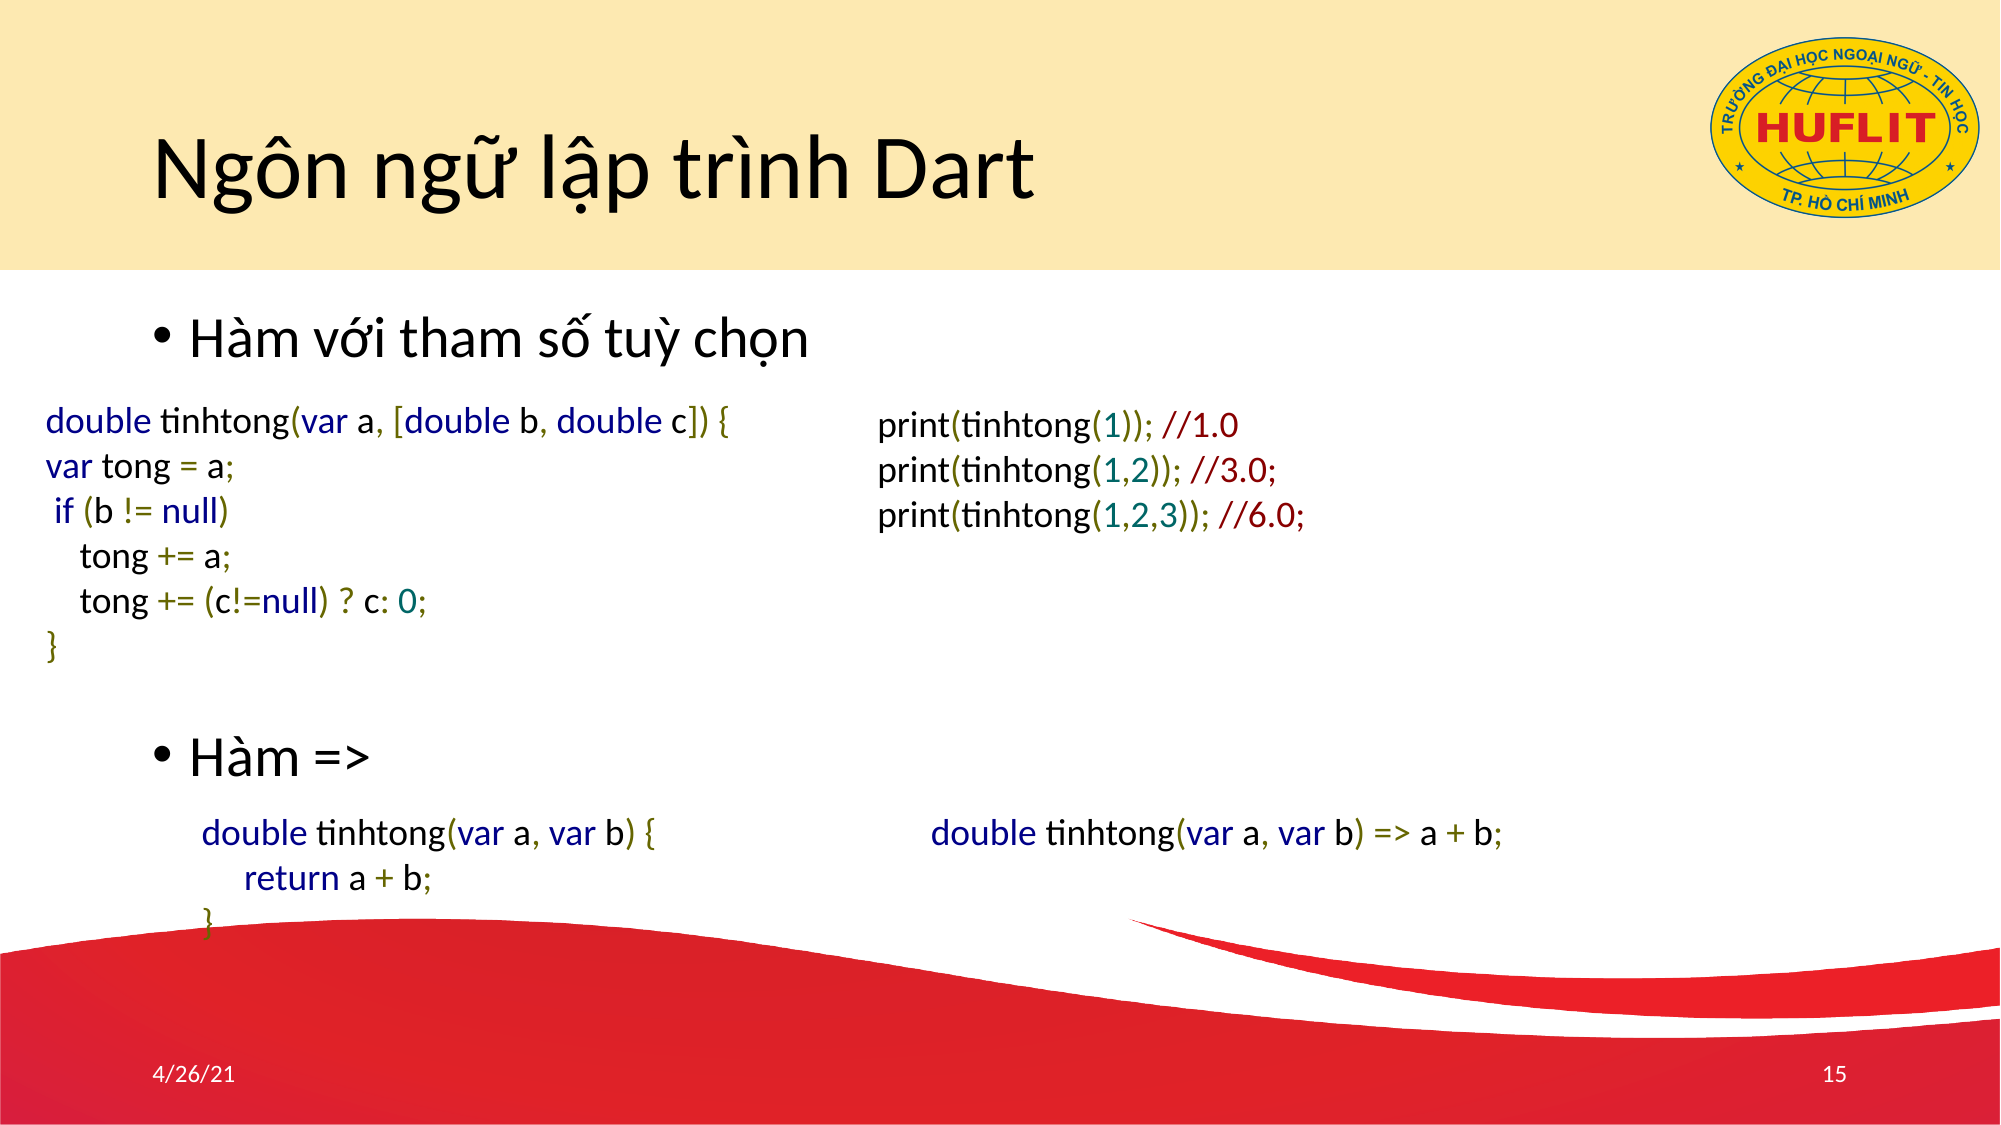

# Ngôn ngữ lập trình Dart
Hàm với tham số tuỳ chọn

Hàm =>

double tinhtong(var a, [double b, double c]) {
var tong = a;
 if (b != null)
    tong += a;
    tong += (c!=null) ? c: 0;
}
print(tinhtong(1)); //1.0
print(tinhtong(1,2)); //3.0;
print(tinhtong(1,2,3)); //6.0;
double tinhtong(var a, var b) {
     return a + b;
}
double tinhtong(var a, var b) => a + b;
4/26/21

15